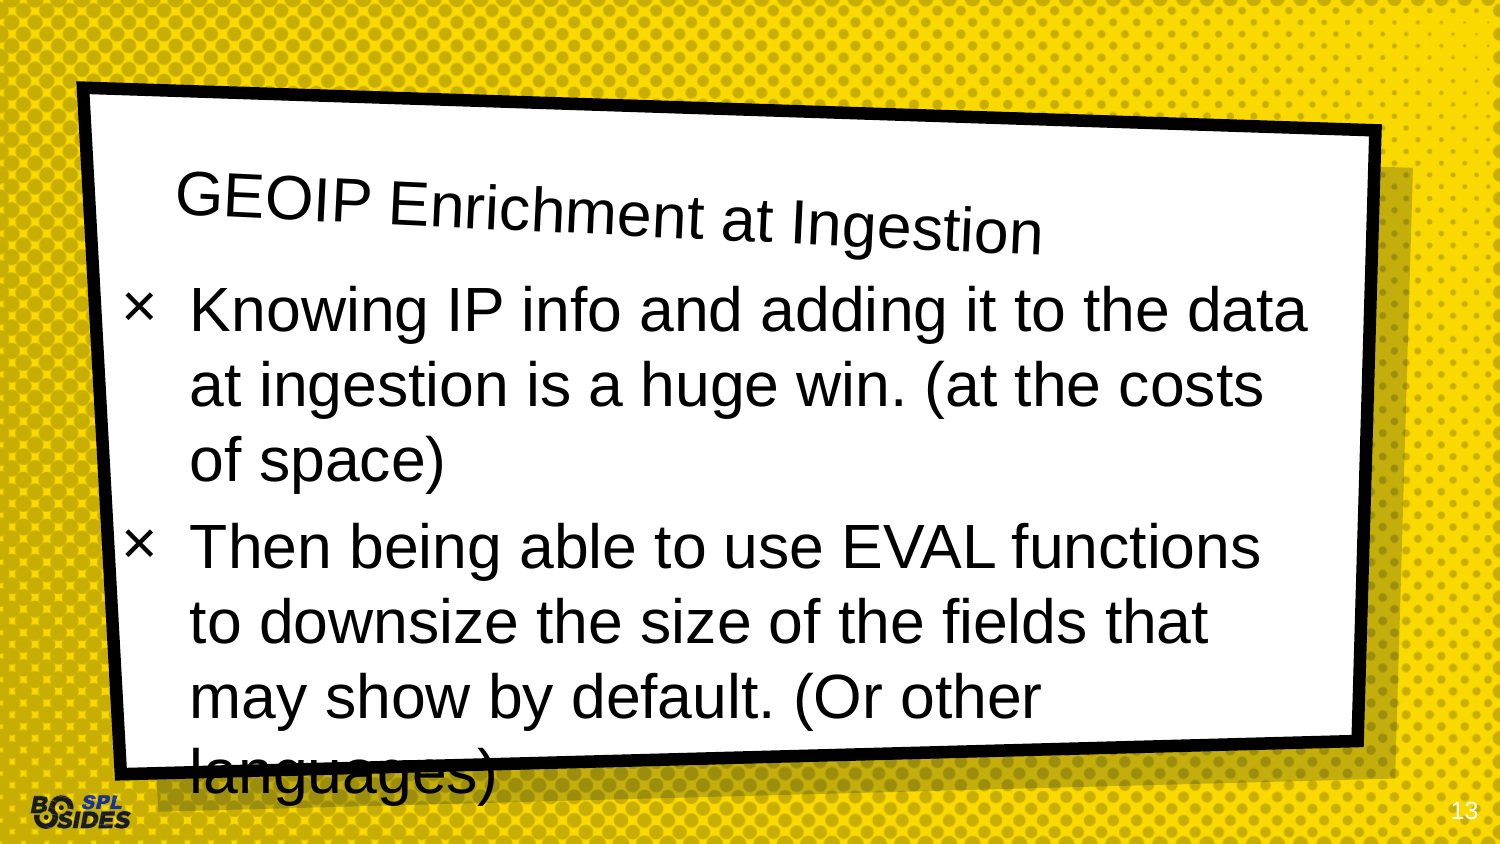

# GEOIP Enrichment at Ingestion
Knowing IP info and adding it to the data at ingestion is a huge win. (at the costs of space)
Then being able to use EVAL functions to downsize the size of the fields that may show by default. (Or other languages)
13